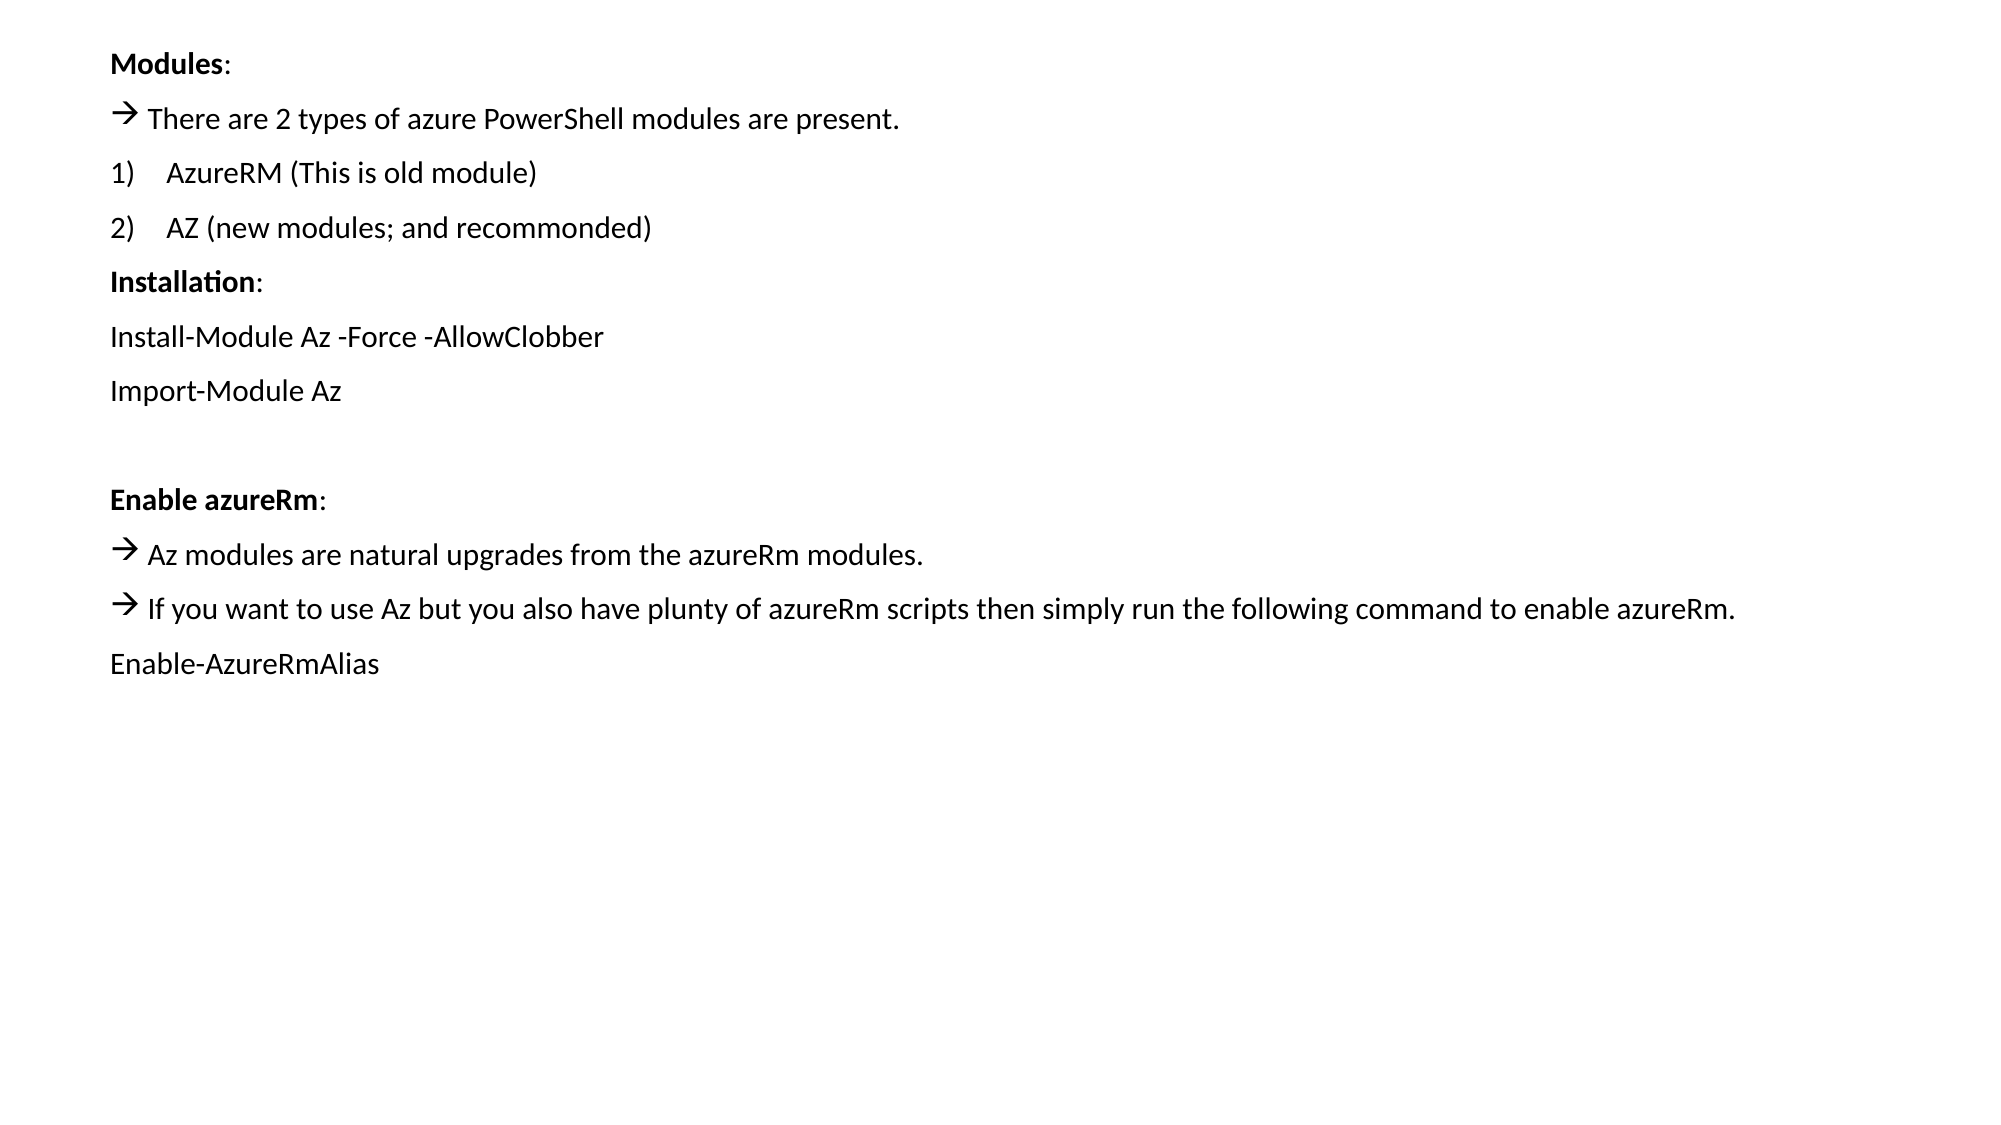

Modules:
There are 2 types of azure PowerShell modules are present.
AzureRM (This is old module)
AZ (new modules; and recommonded)
Installation:
Install-Module Az -Force -AllowClobber
Import-Module Az

Enable azureRm:
Az modules are natural upgrades from the azureRm modules.
If you want to use Az but you also have plunty of azureRm scripts then simply run the following command to enable azureRm.
Enable-AzureRmAlias